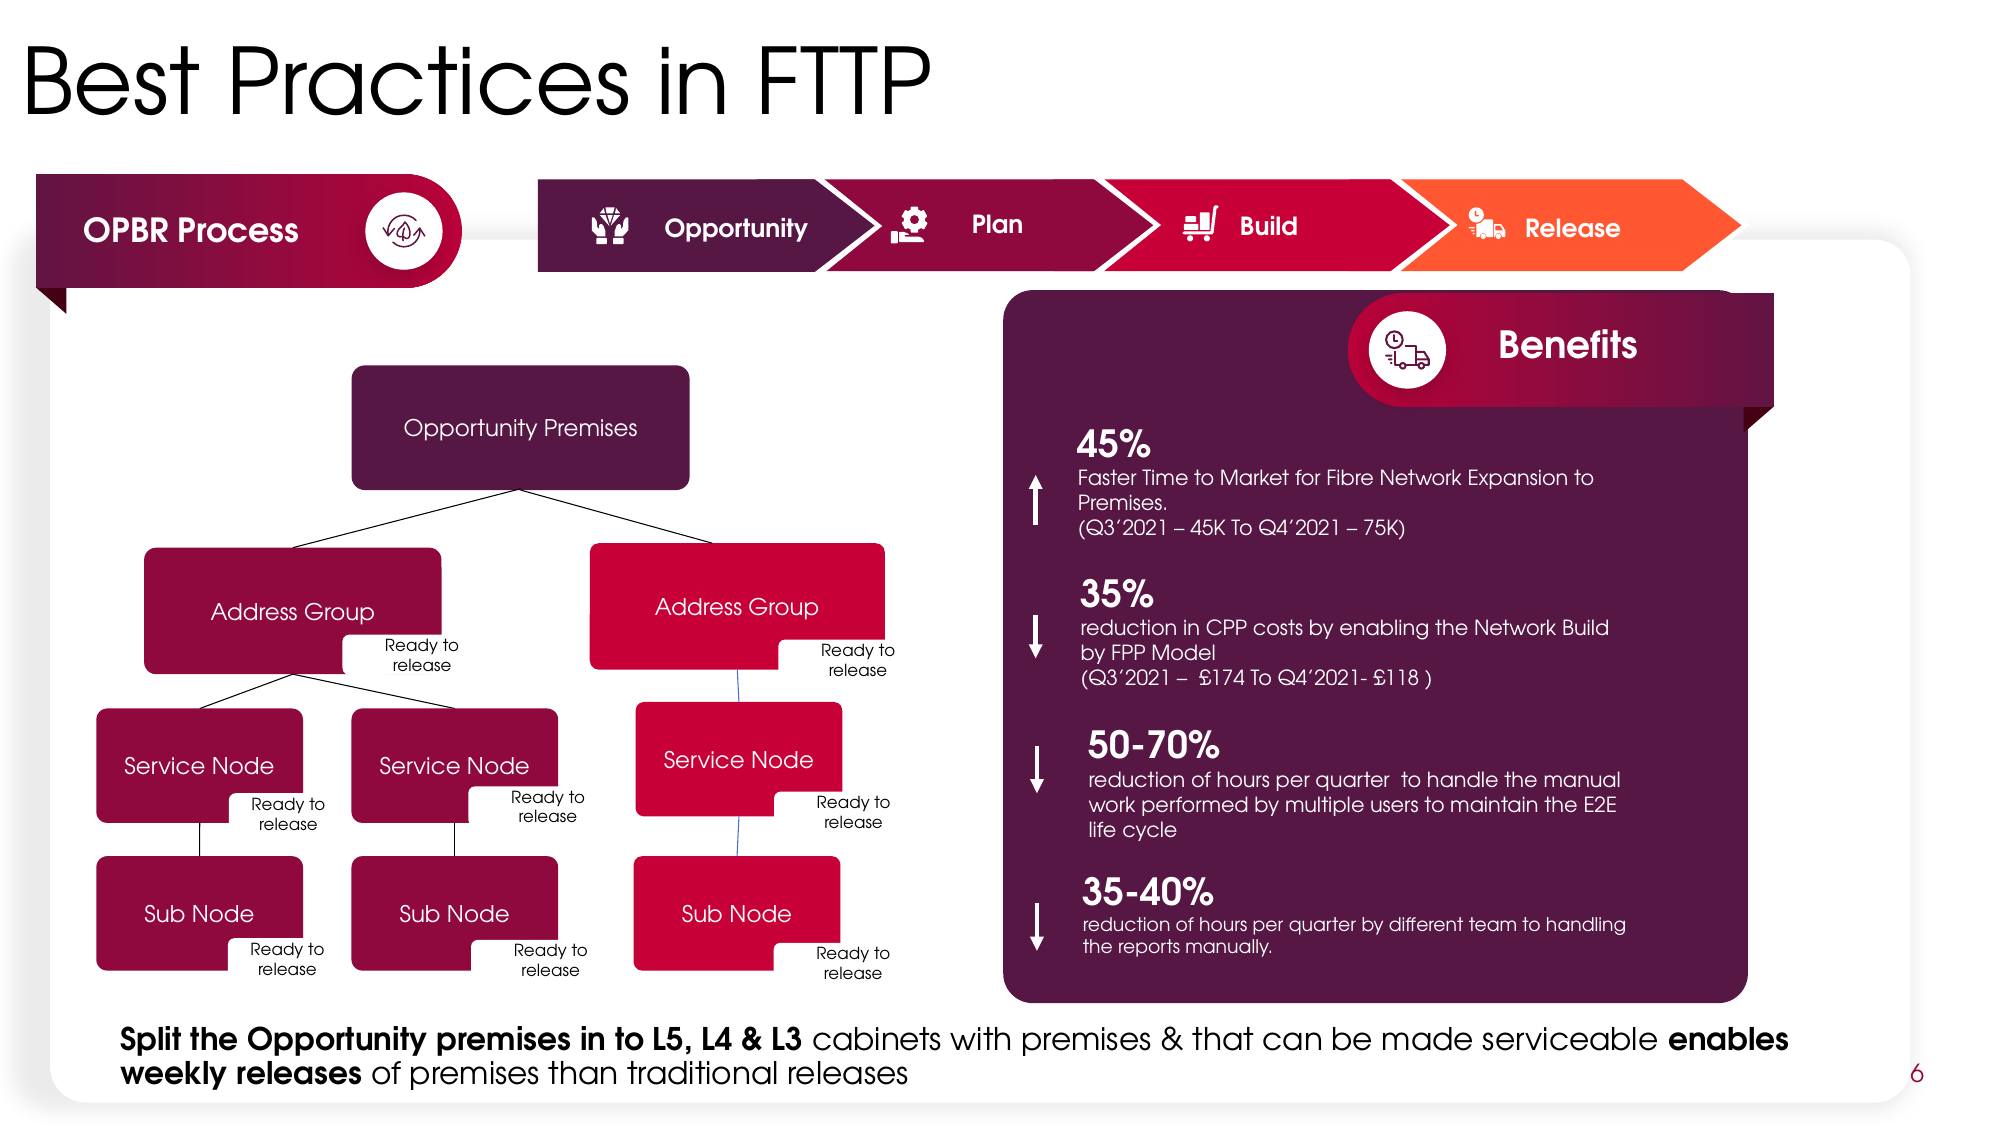

Best Practices in FTTP

OPBR Process

Plan
Build
Release
Opportunity
Split the Opportunity premises in to L5, L4 & L3 cabinets with premises & that can be made serviceable enables weekly releases of premises than traditional releases

Benefits
Opportunity Premises
Address Group
Address Group
Service Node
Service Node
Service Node
Sub Node
Sub Node
Sub Node
45%
Faster Time to Market for Fibre Network Expansion to Premises.
(Q3’2021 – 45K To Q4’2021 – 75K)
Lorem Ipsum
35%
reduction in CPP costs by enabling the Network Build by FPP Model
(Q3’2021 –  £174 To Q4’2021- £118 )
Ready to release
Ready to release
50-70%
reduction of hours per quarter  to handle the manual work performed by multiple users to maintain the E2E life cycle
Ready to release
Ready to release
Ready to release
35-40%
reduction of hours per quarter by different team to handling the reports manually.

Ready to release
Ready to release
Ready to release
Split the Opportunity premises in to L5, L4 & L3 cabinets with premises & that can be made serviceable enables weekly releases of premises than traditional releases
6